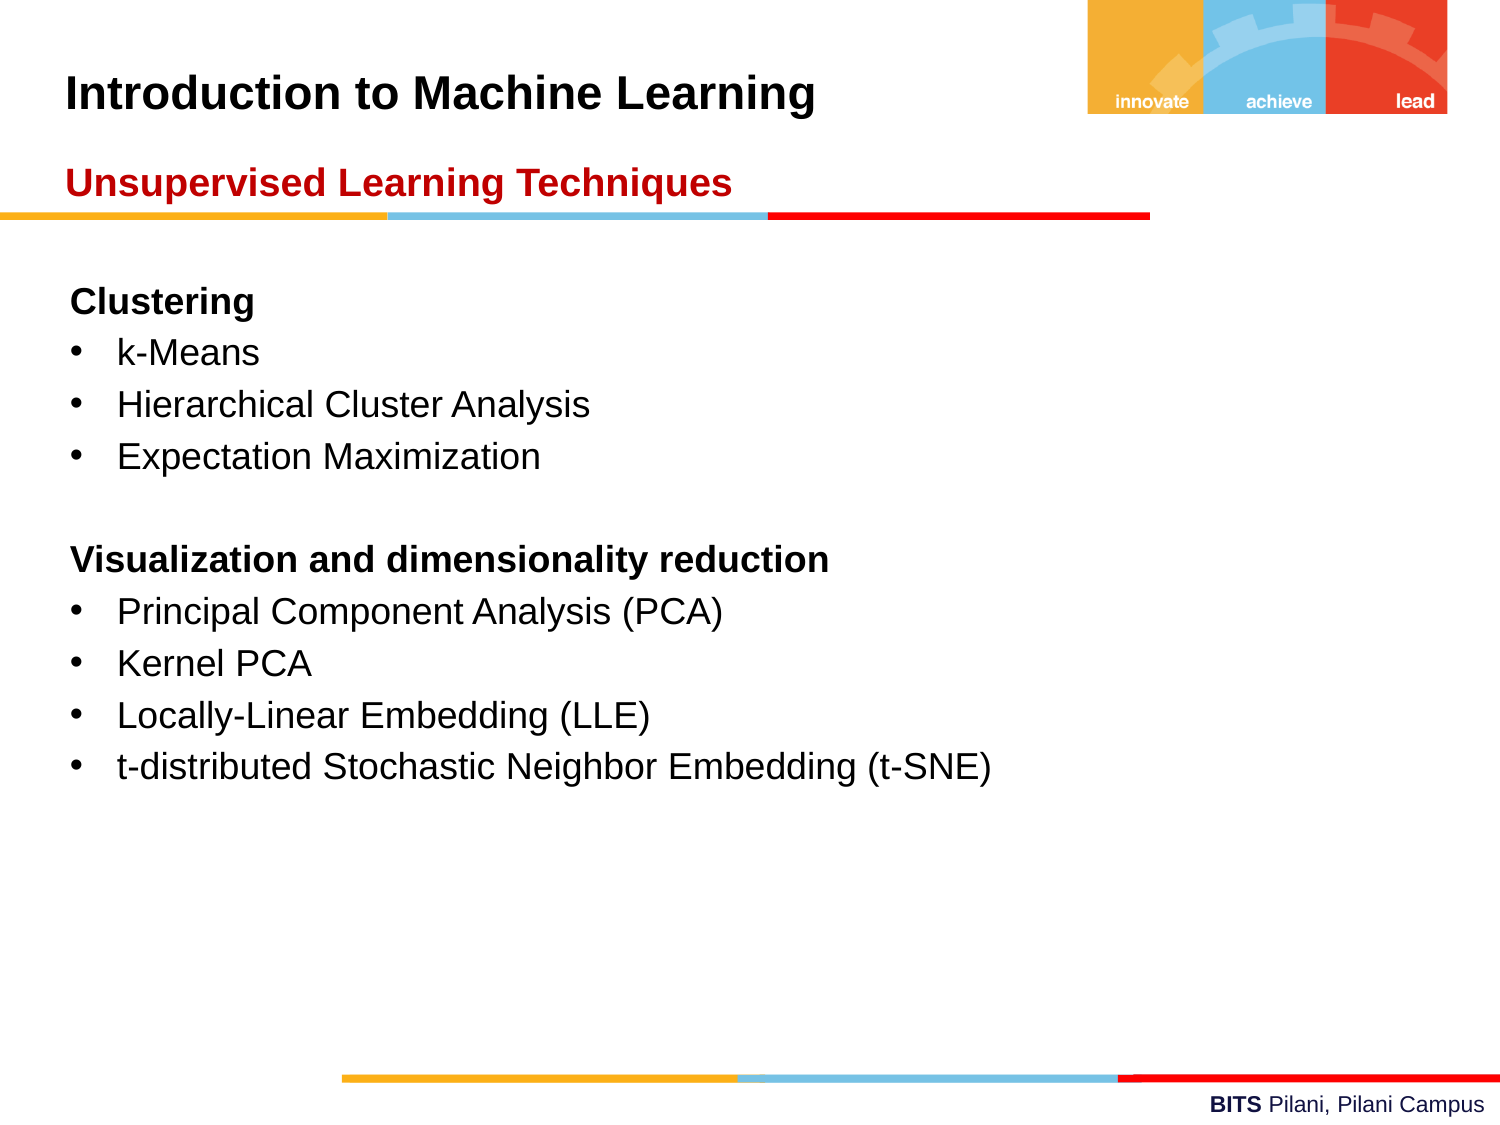

Introduction to Machine Learning
Unsupervised Learning Techniques
Clustering
k-Means
Hierarchical Cluster Analysis
Expectation Maximization

Visualization and dimensionality reduction
Principal Component Analysis (PCA)
Kernel PCA
Locally-Linear Embedding (LLE)
t-distributed Stochastic Neighbor Embedding (t-SNE)